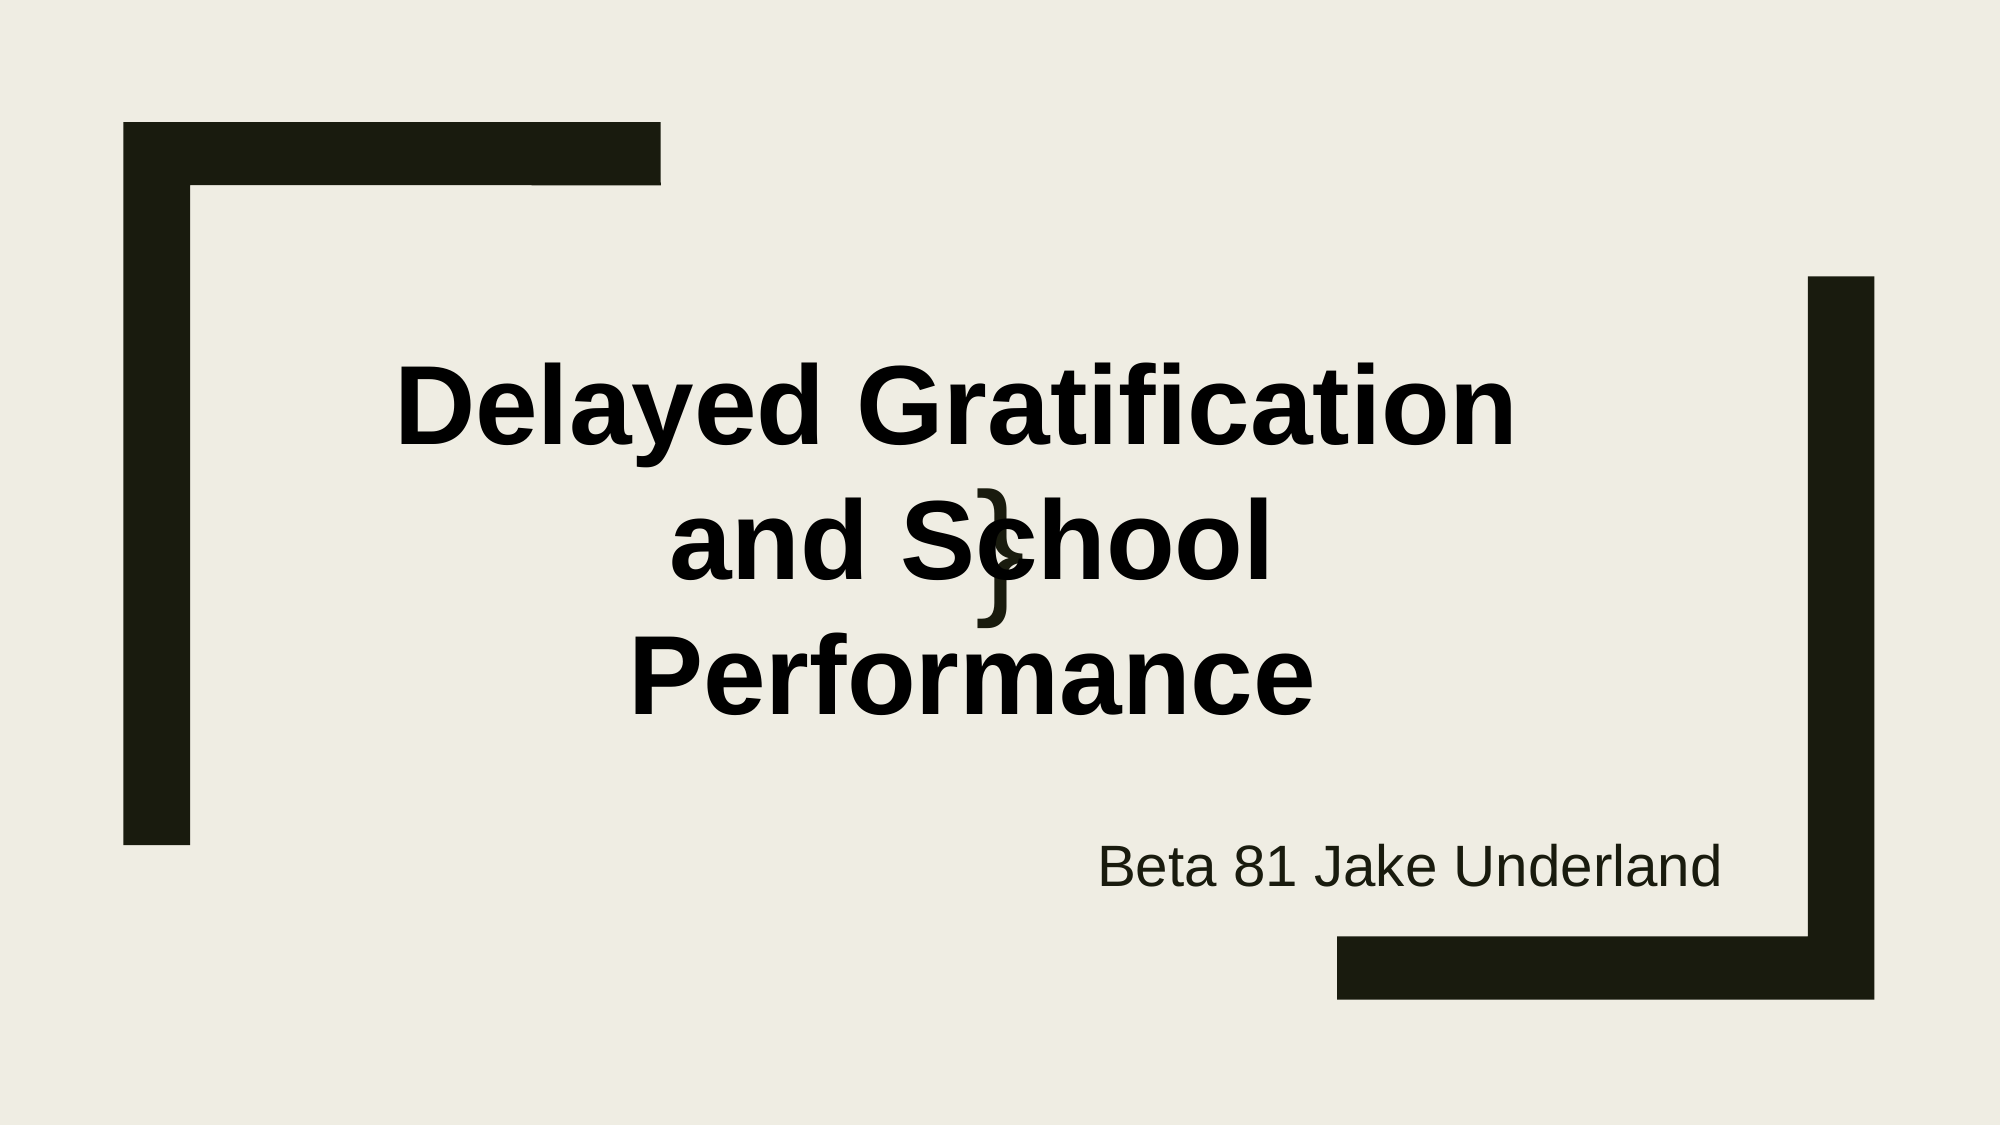

# }
Delayed Gratification
and School Performance
Beta 81 Jake Underland